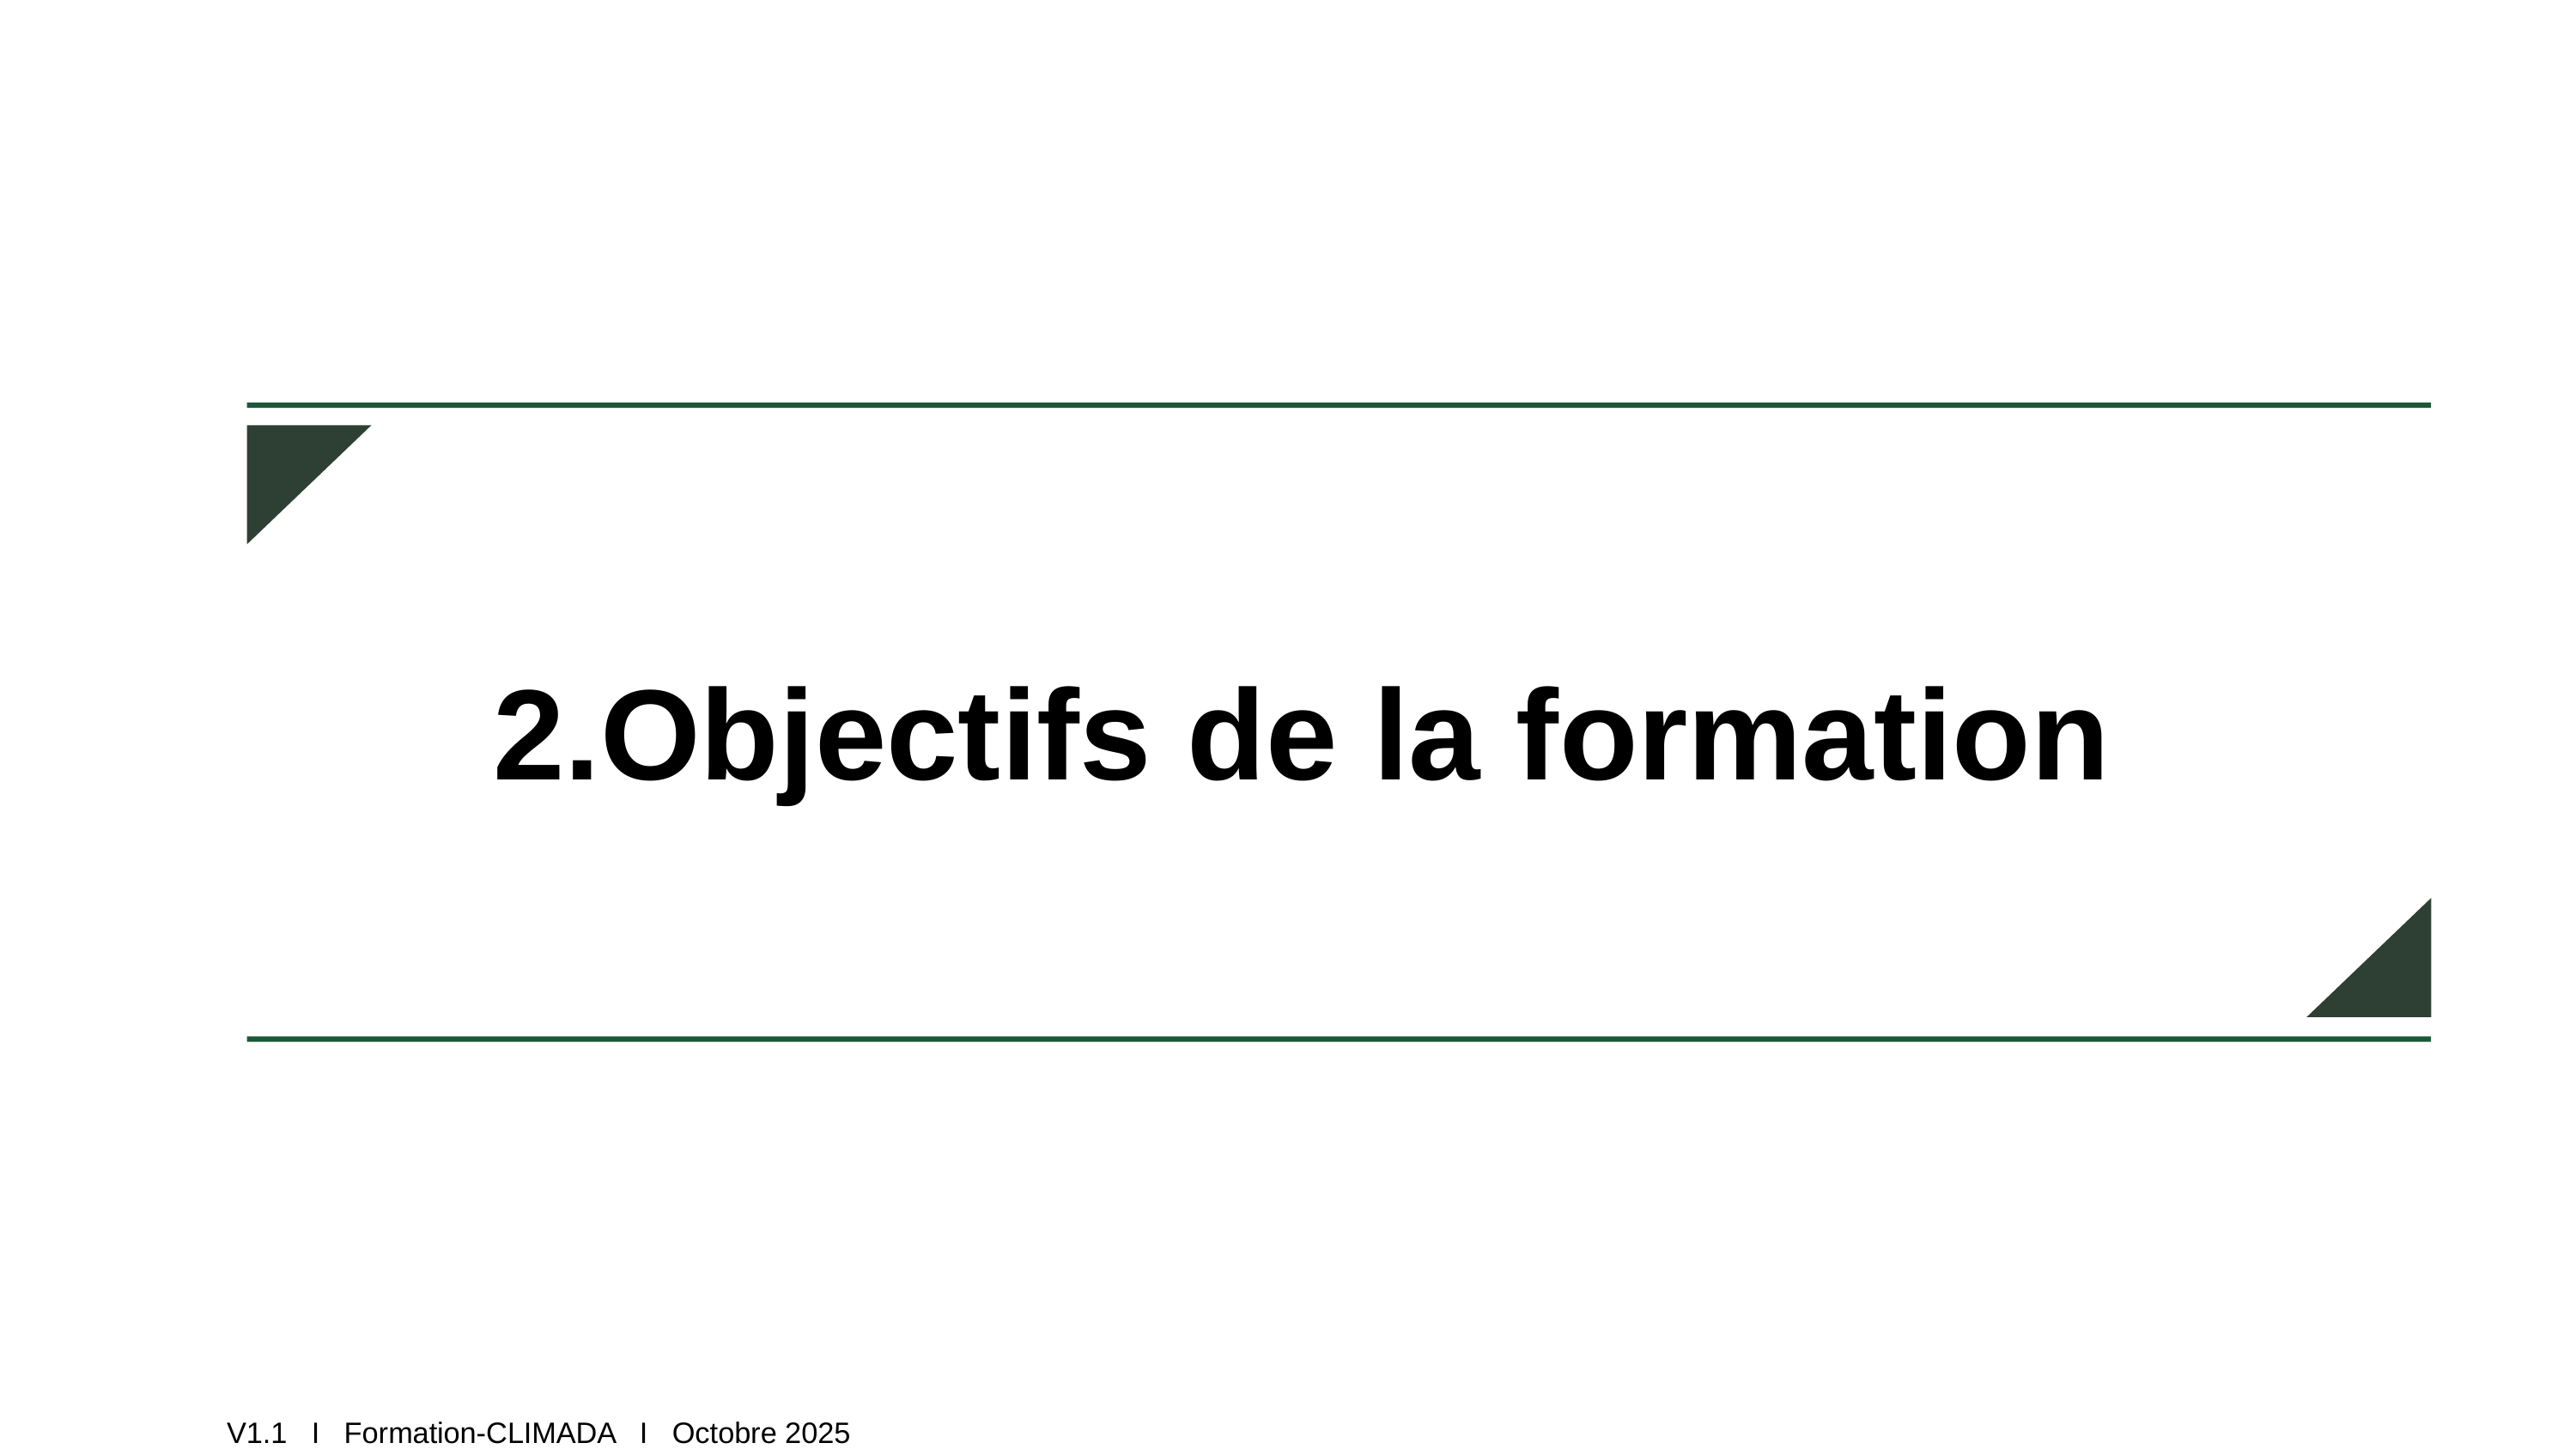

2.Objectifs de la formation

V1.1   I   Formation-CLIMADA   I   Octobre 2025